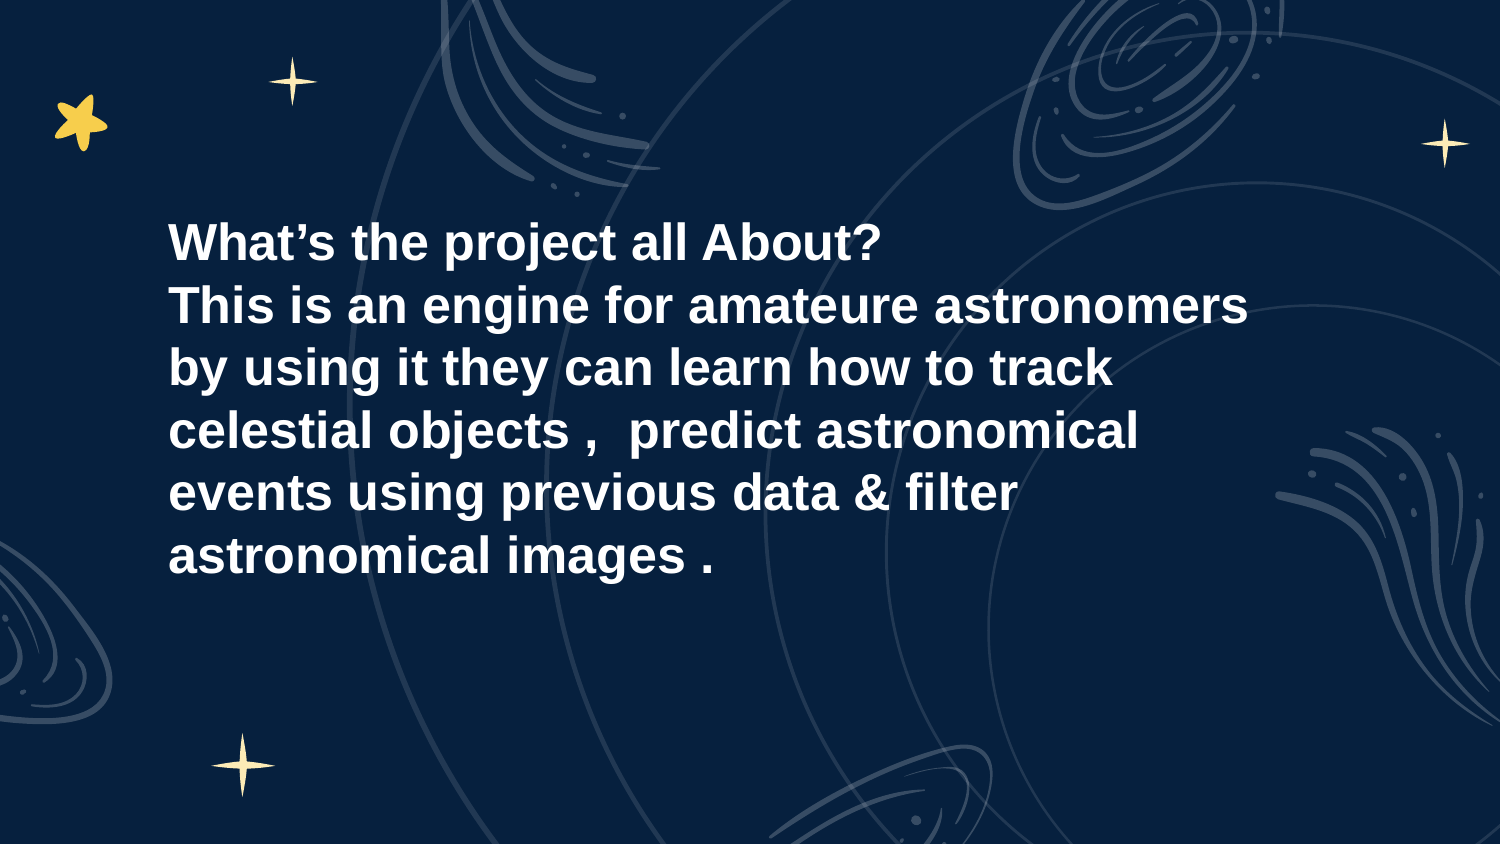

What’s the project all About?
This is an engine for amateure astronomers by using it they can learn how to track celestial objects ,  predict astronomical events using previous data & filter astronomical images .